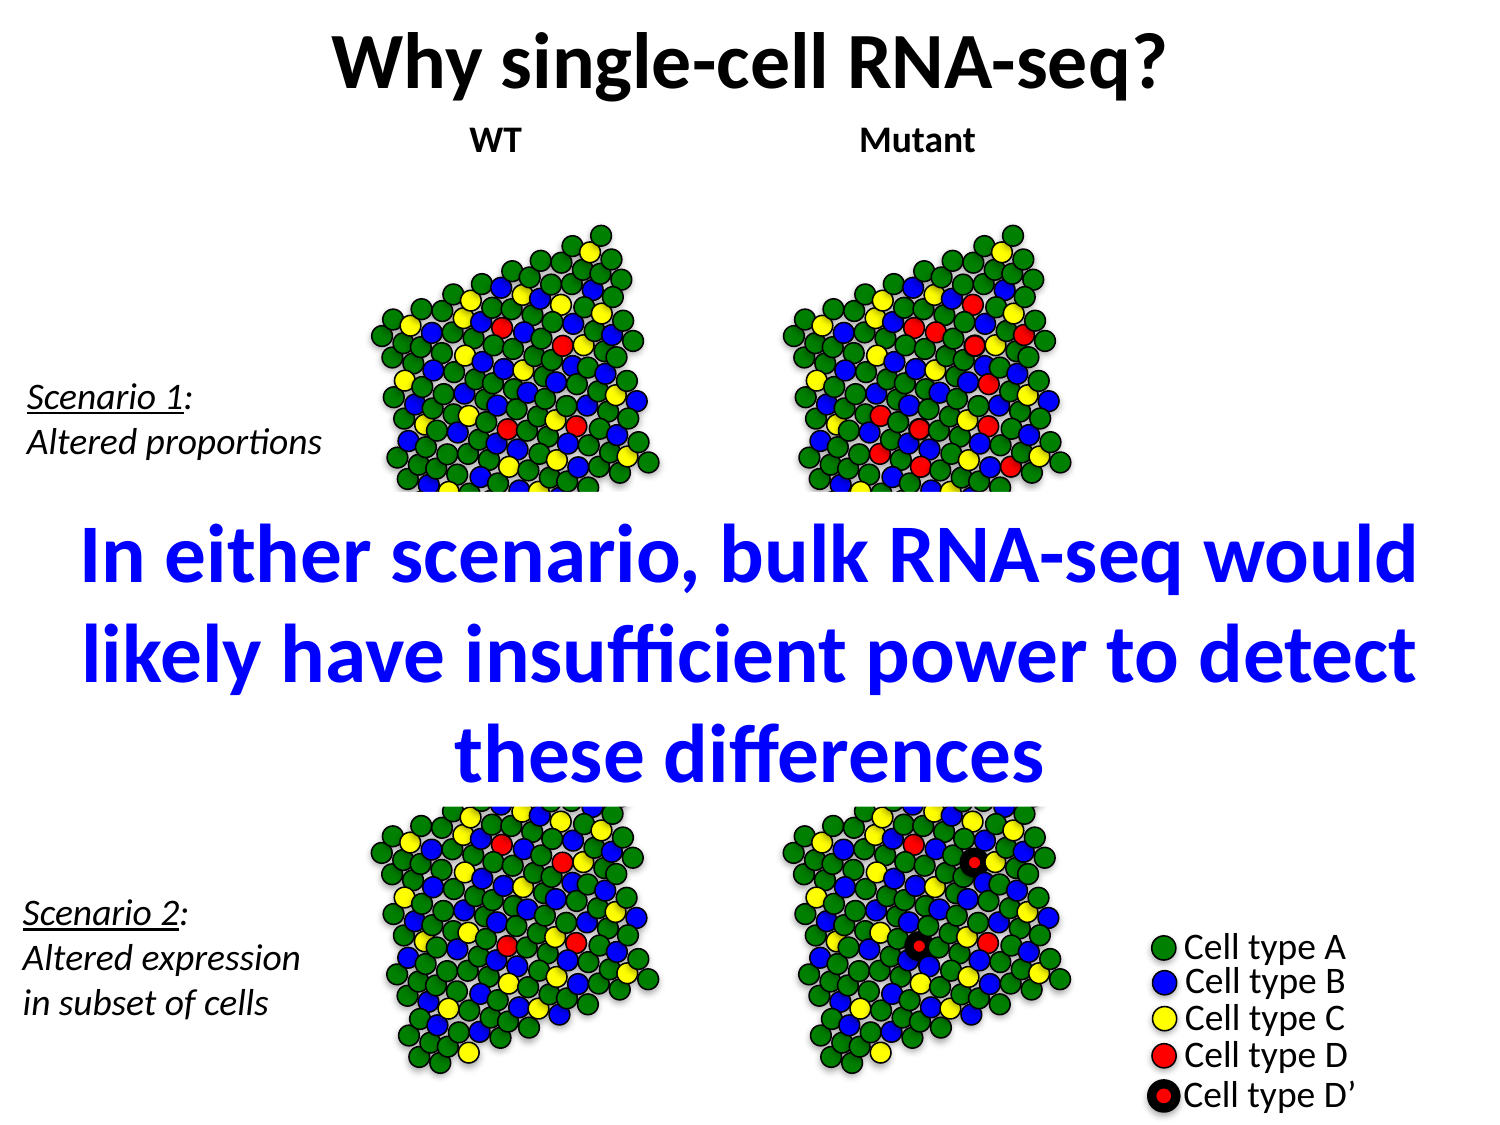

# Why single-cell RNA-seq?
WT

Mutant

Scenario 1:
Altered proportions
In either scenario, bulk RNA-seq would likely have insufficient power to detect these differences
WT

Mutant

Scenario 2:
Altered expression
in subset of cells
Cell type A

Cell type C

Cell type D

Cell type B

Cell type D’